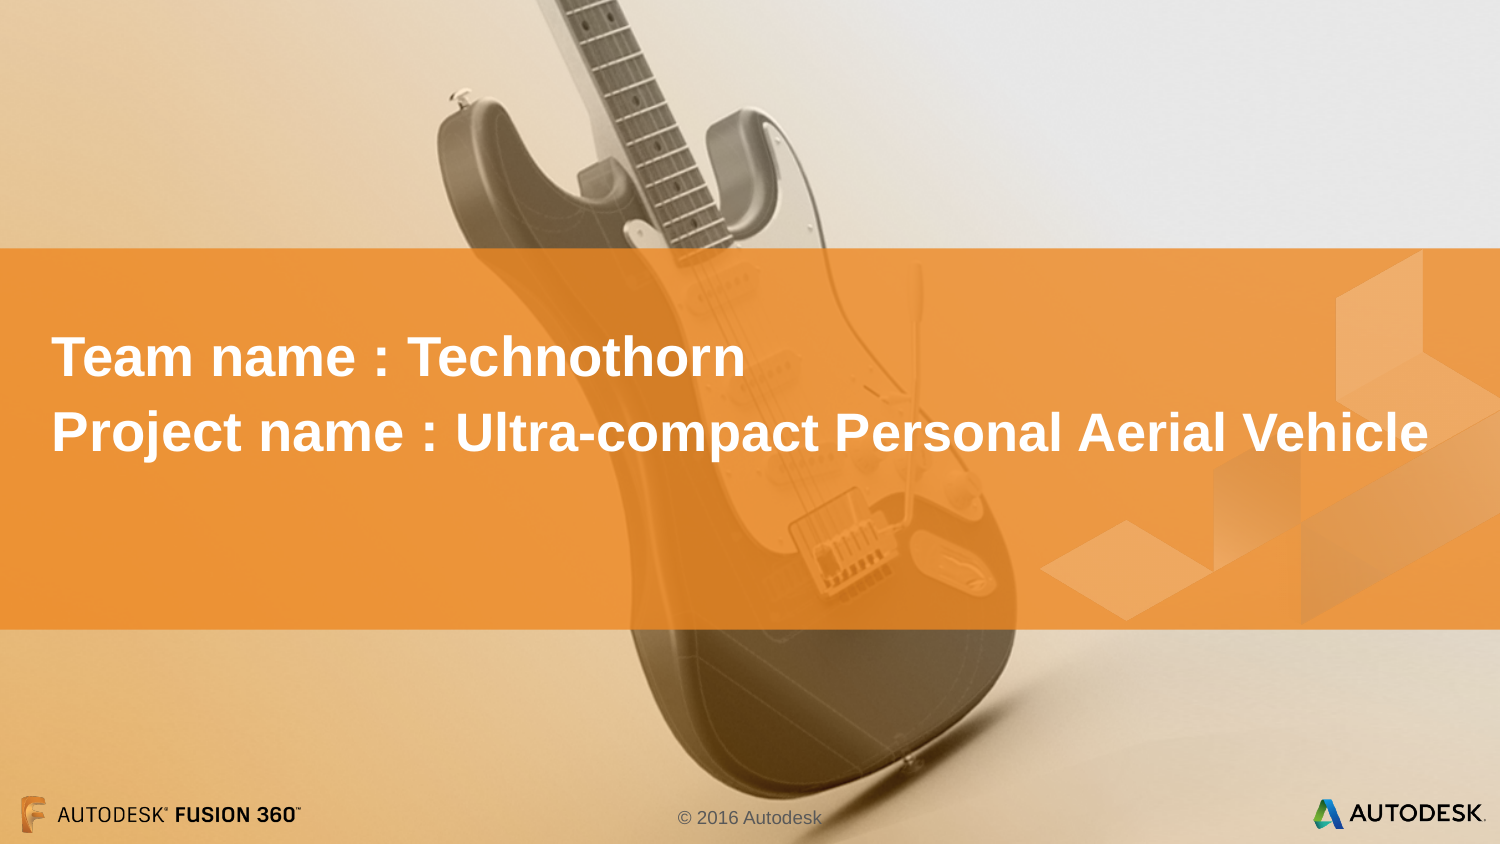

Team name : Technothorn
Project name : Ultra-compact Personal Aerial Vehicle